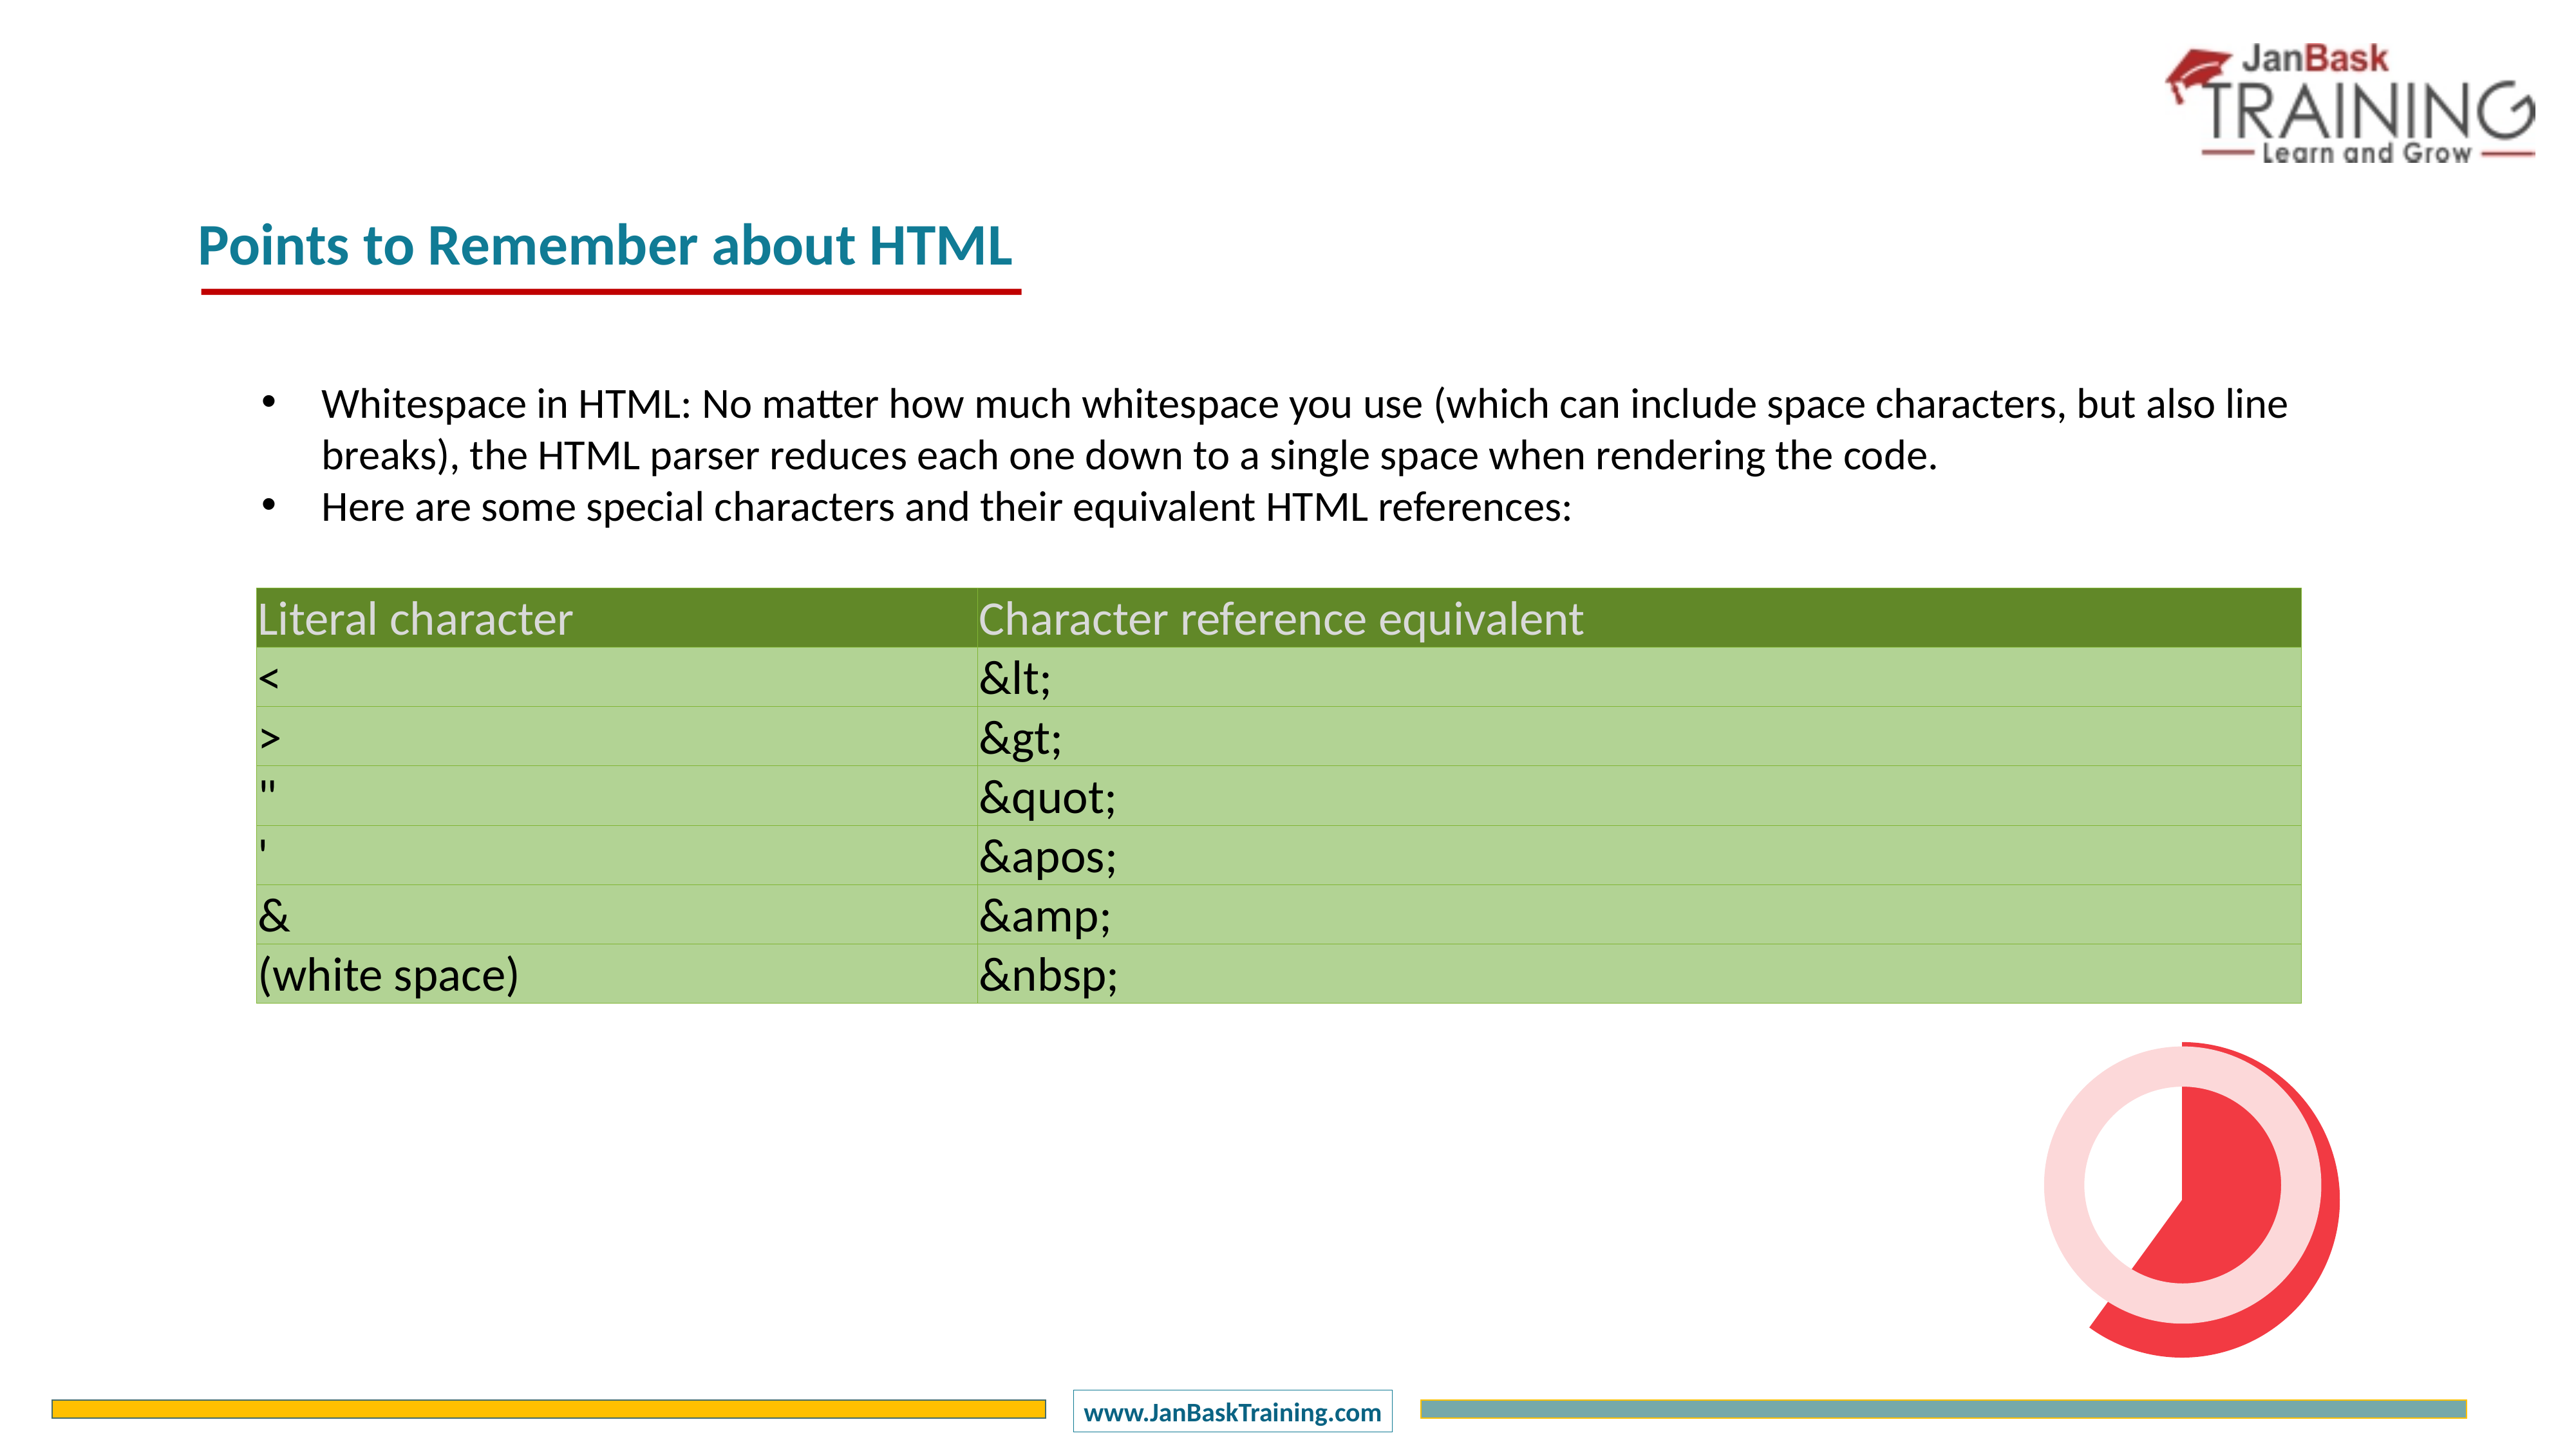

Points to Remember about HTML

Whitespace in HTML: No matter how much whitespace you use (which can include space characters, but also line breaks), the HTML parser reduces each one down to a single space when rendering the code.
Here are some special characters and their equivalent HTML references:

| Literal character | Character reference equivalent |
| --- | --- |
| < | &lt; |
| > | &gt; |
| " | &quot; |
| ' | &apos; |
| & | &amp; |
| (white space) | &nbsp; |

### Chart

| Category | Sales |
|---|---|
| 1 Q | 60.0 |
| 2 Q | 40.0 |